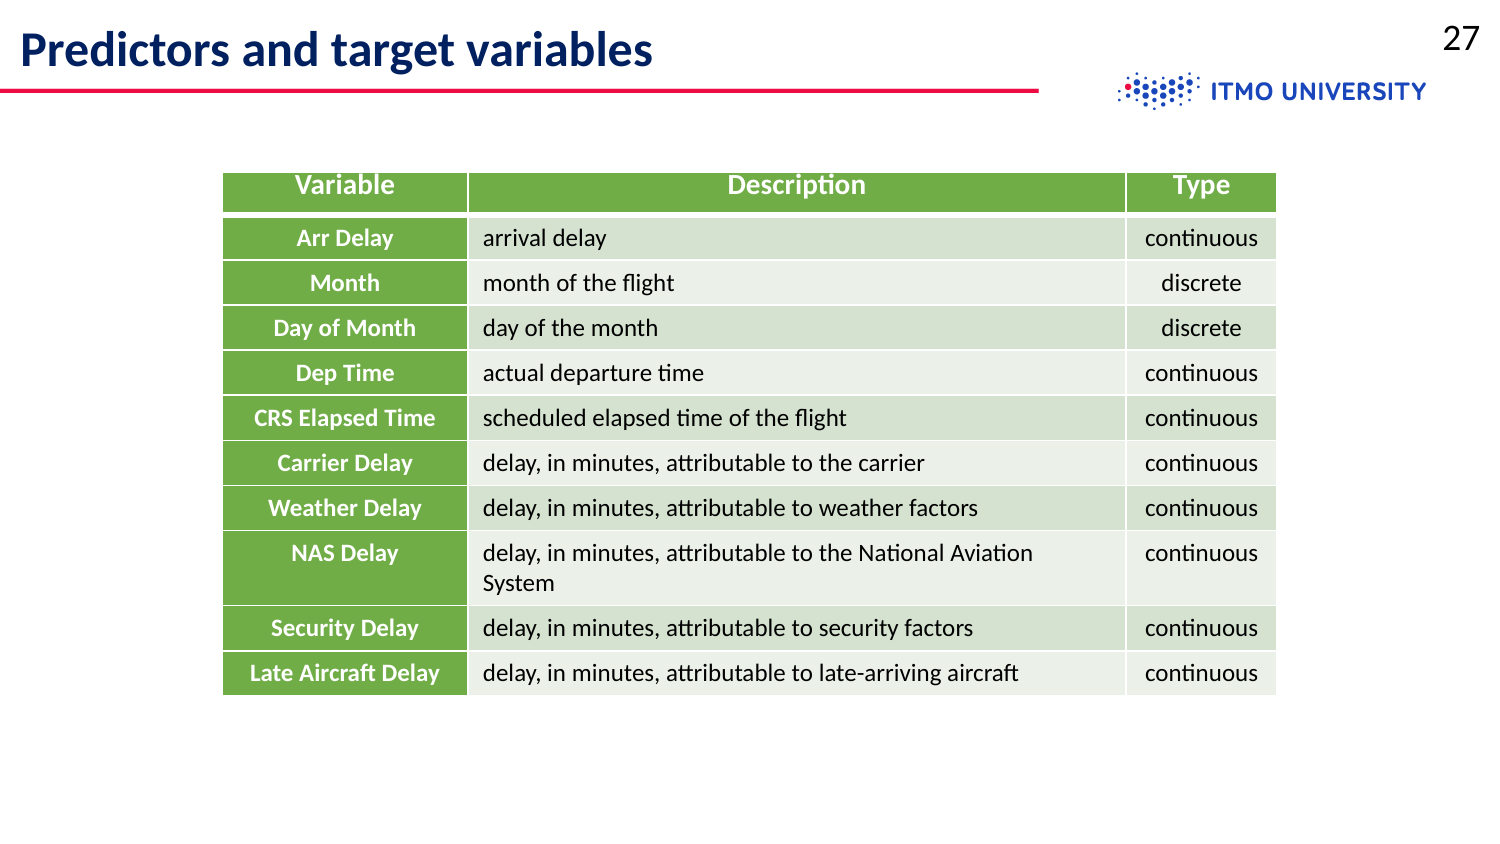

27
# Predictors and target variables
| Variable | Description | Type |
| --- | --- | --- |
| Arr Delay | arrival delay | continuous |
| Month | month of the flight | discrete |
| Day of Month | day of the month | discrete |
| Dep Time | actual departure time | continuous |
| CRS Elapsed Time | scheduled elapsed time of the flight | continuous |
| Carrier Delay | delay, in minutes, attributable to the carrier | continuous |
| Weather Delay | delay, in minutes, attributable to weather factors | continuous |
| NAS Delay | delay, in minutes, attributable to the National Aviation System | continuous |
| Security Delay | delay, in minutes, attributable to security factors | continuous |
| Late Aircraft Delay | delay, in minutes, attributable to late-arriving aircraft | continuous |